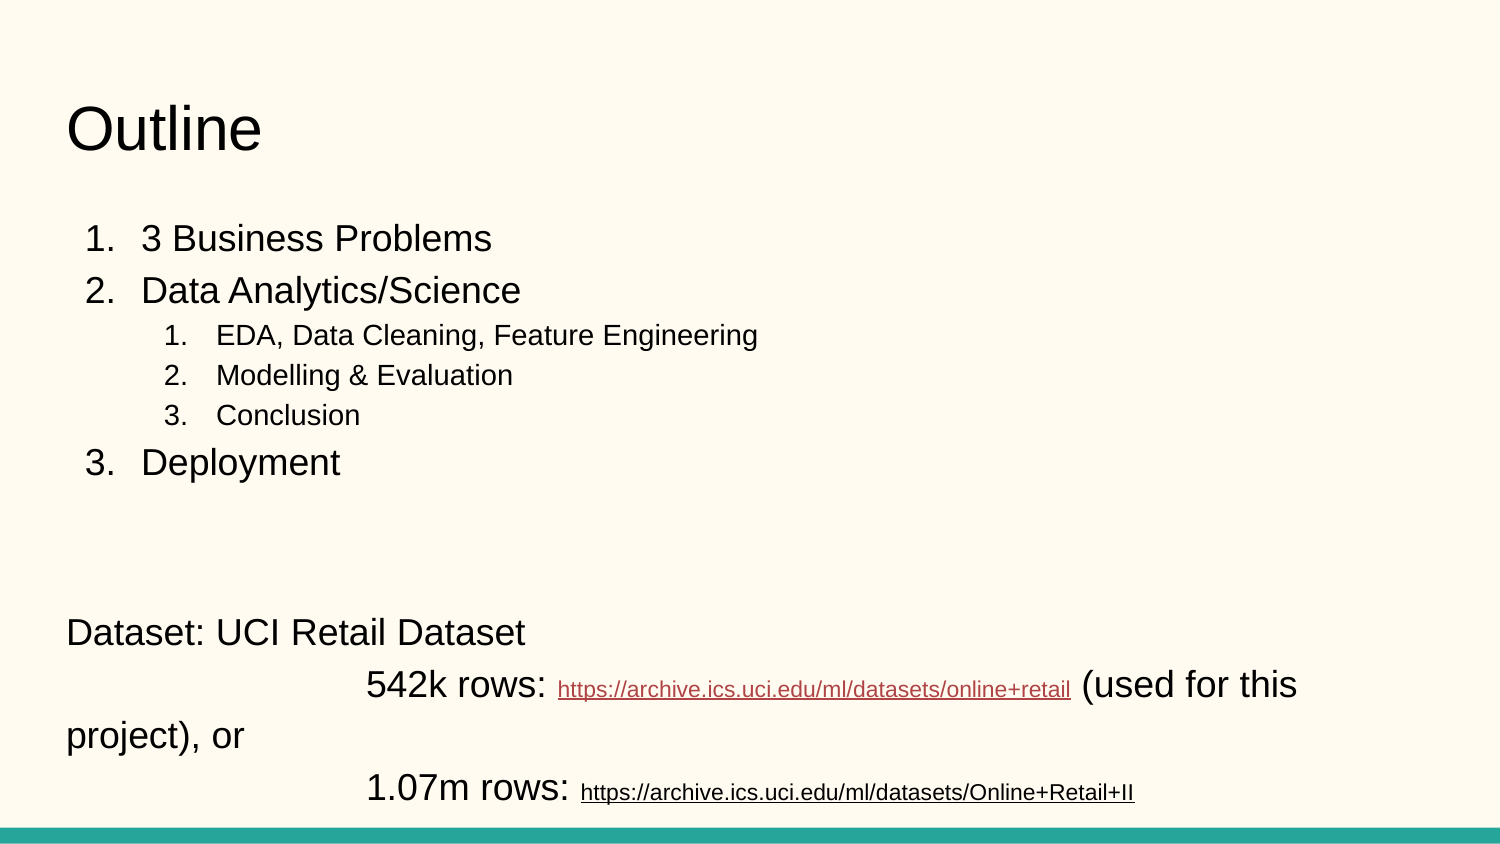

# Outline
3 Business Problems
Data Analytics/Science
EDA, Data Cleaning, Feature Engineering
Modelling & Evaluation
Conclusion
Deployment

Dataset: UCI Retail Dataset
		542k rows: https://archive.ics.uci.edu/ml/datasets/online+retail (used for this project), or
		1.07m rows: https://archive.ics.uci.edu/ml/datasets/Online+Retail+II